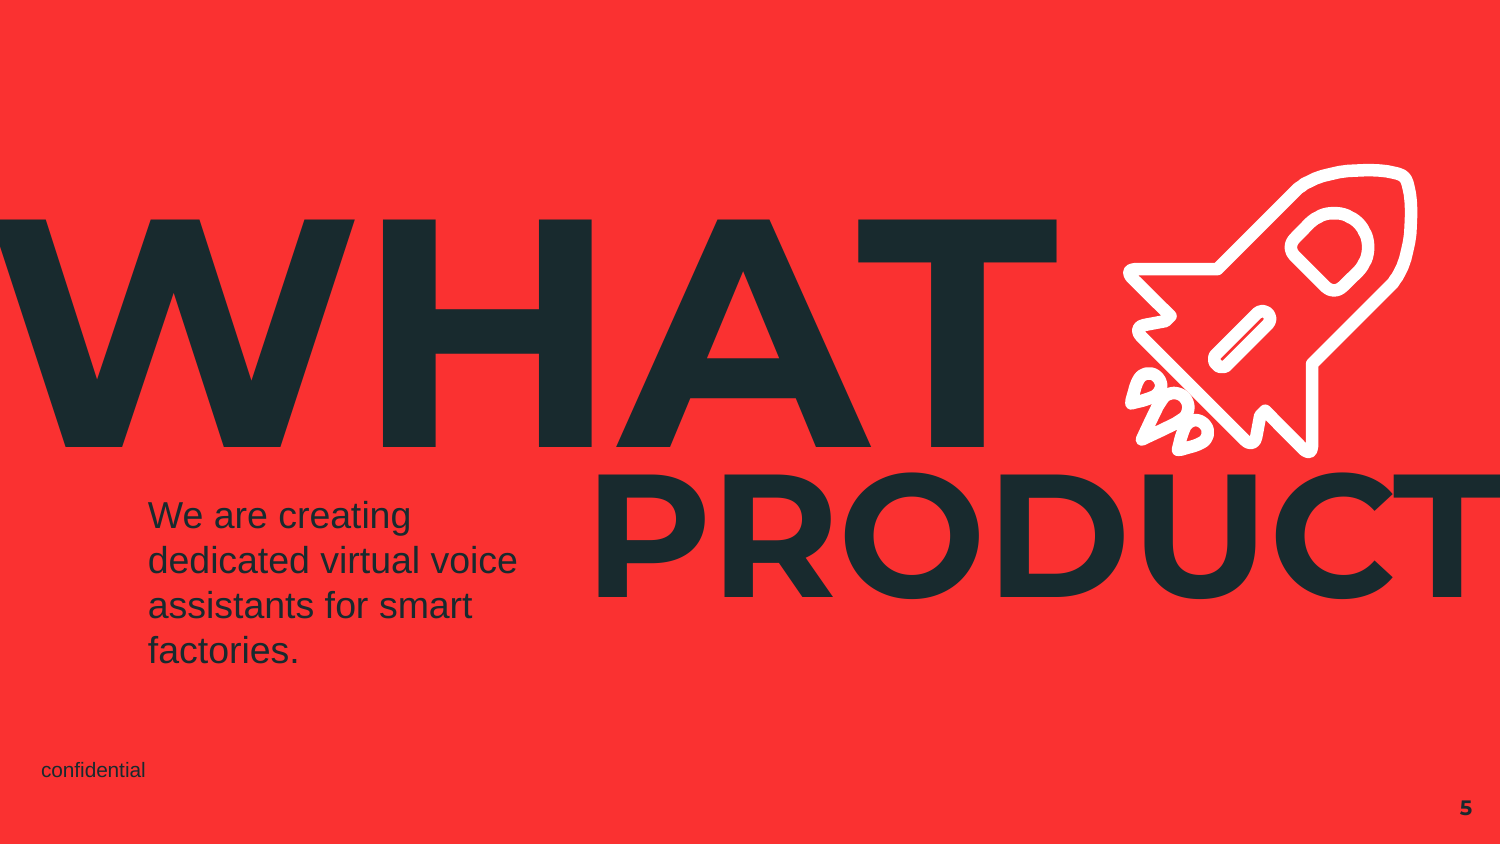

WHAT

PRODUCT
We are creating dedicated virtual voice assistants for smart factories.
confidential
5